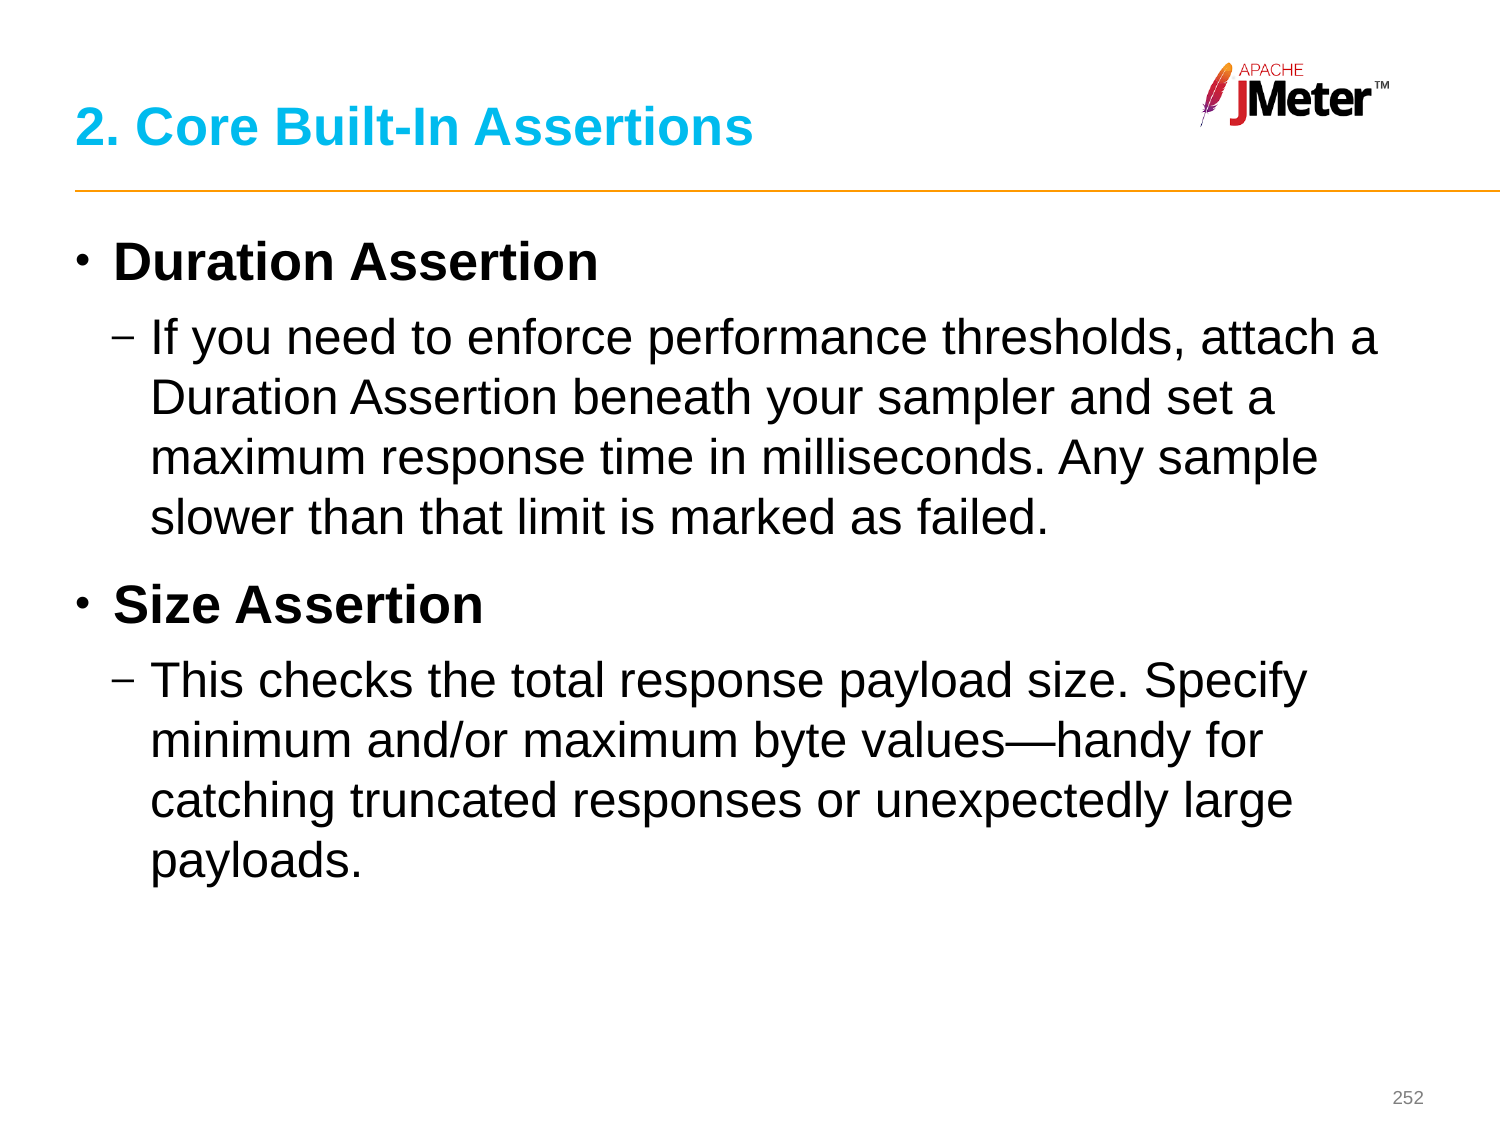

# 2. Core Built-In Assertions
Duration Assertion
If you need to enforce performance thresholds, attach a Duration Assertion beneath your sampler and set a maximum response time in milliseconds. Any sample slower than that limit is marked as failed.
Size Assertion
This checks the total response payload size. Specify minimum and/or maximum byte values—handy for catching truncated responses or unexpectedly large payloads.